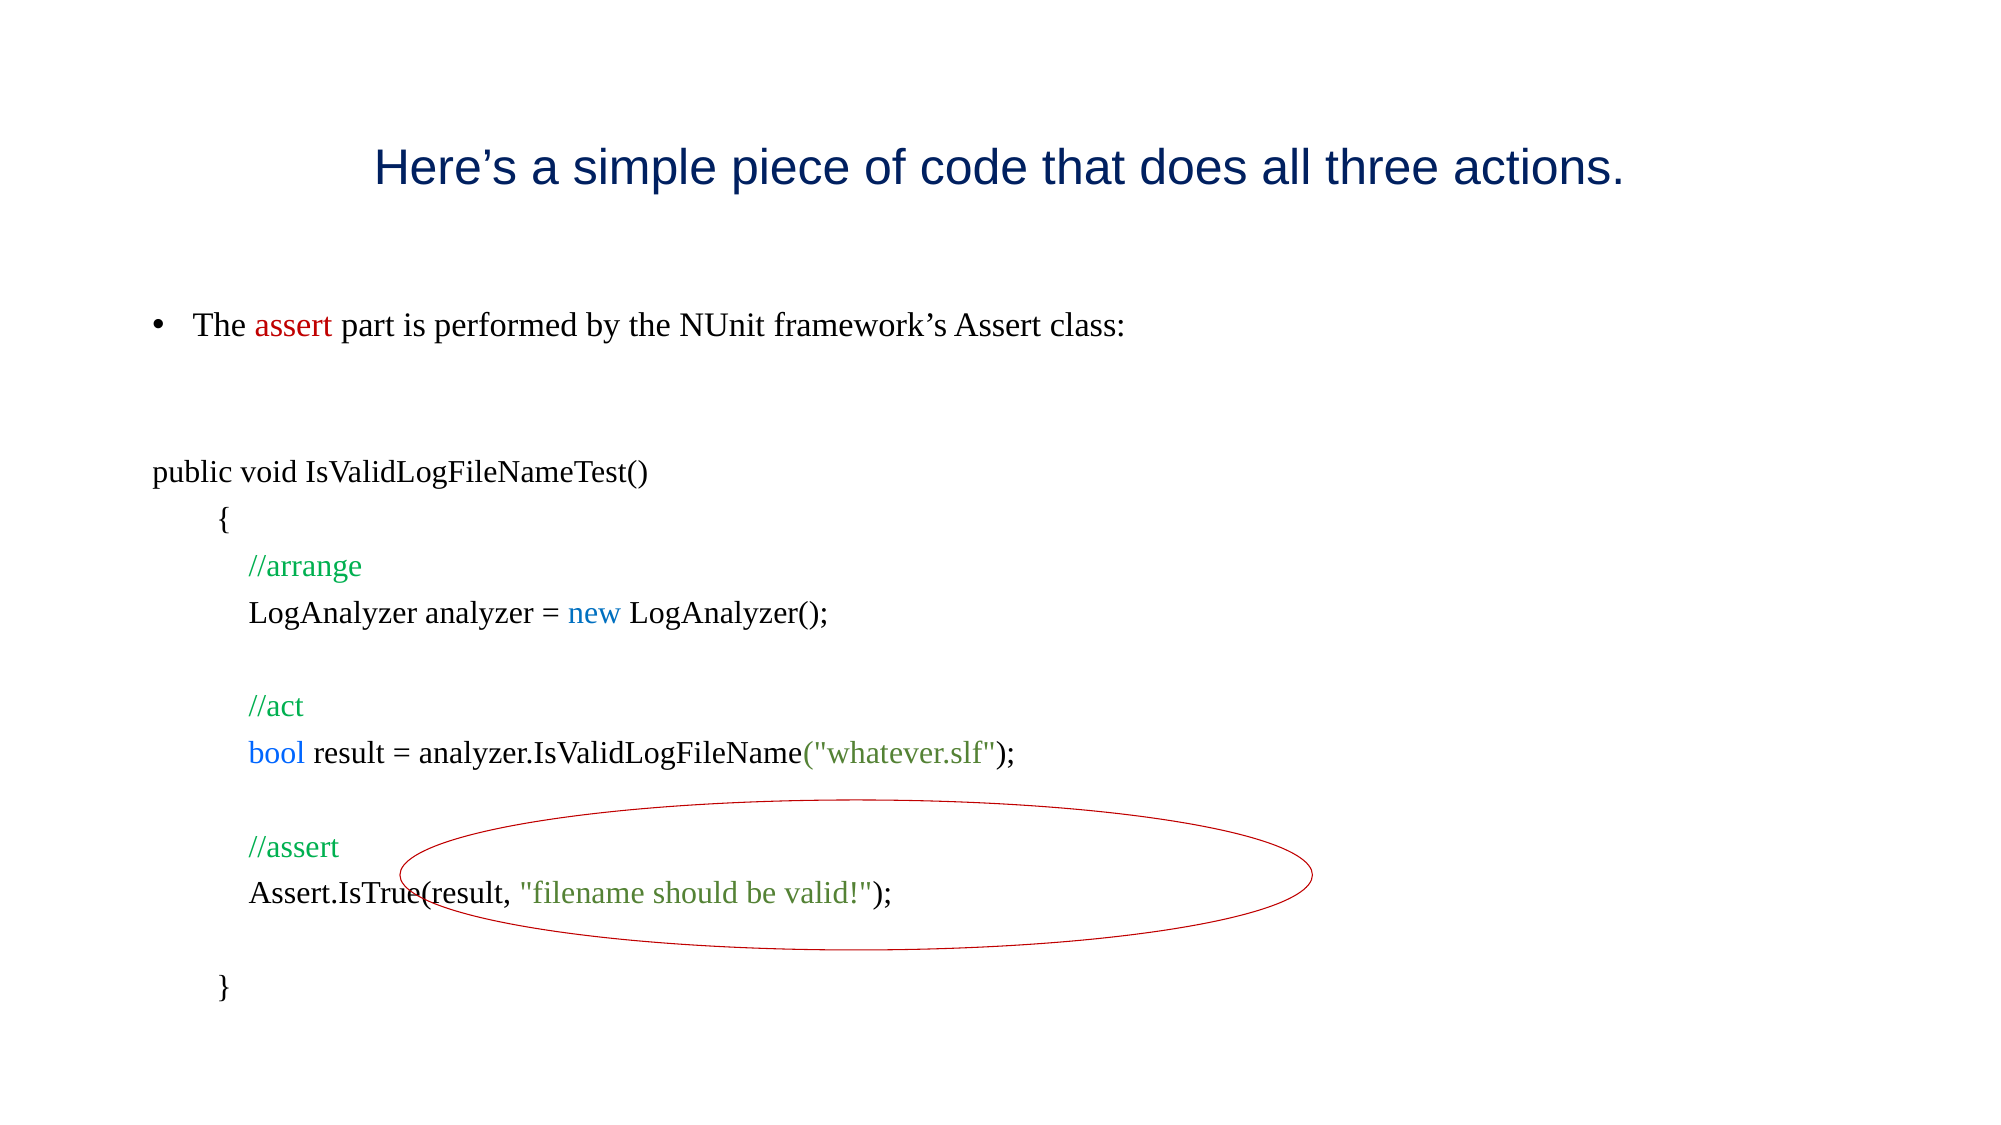

# Here’s a simple piece of code that does all three actions.
The assert part is performed by the NUnit framework’s Assert class:

public void IsValidLogFileNameTest()
        {
            //arrange
            LogAnalyzer analyzer = new LogAnalyzer();

            //act
            bool result = analyzer.IsValidLogFileName("whatever.slf");

            //assert
            Assert.IsTrue(result, "filename should be valid!");

        }